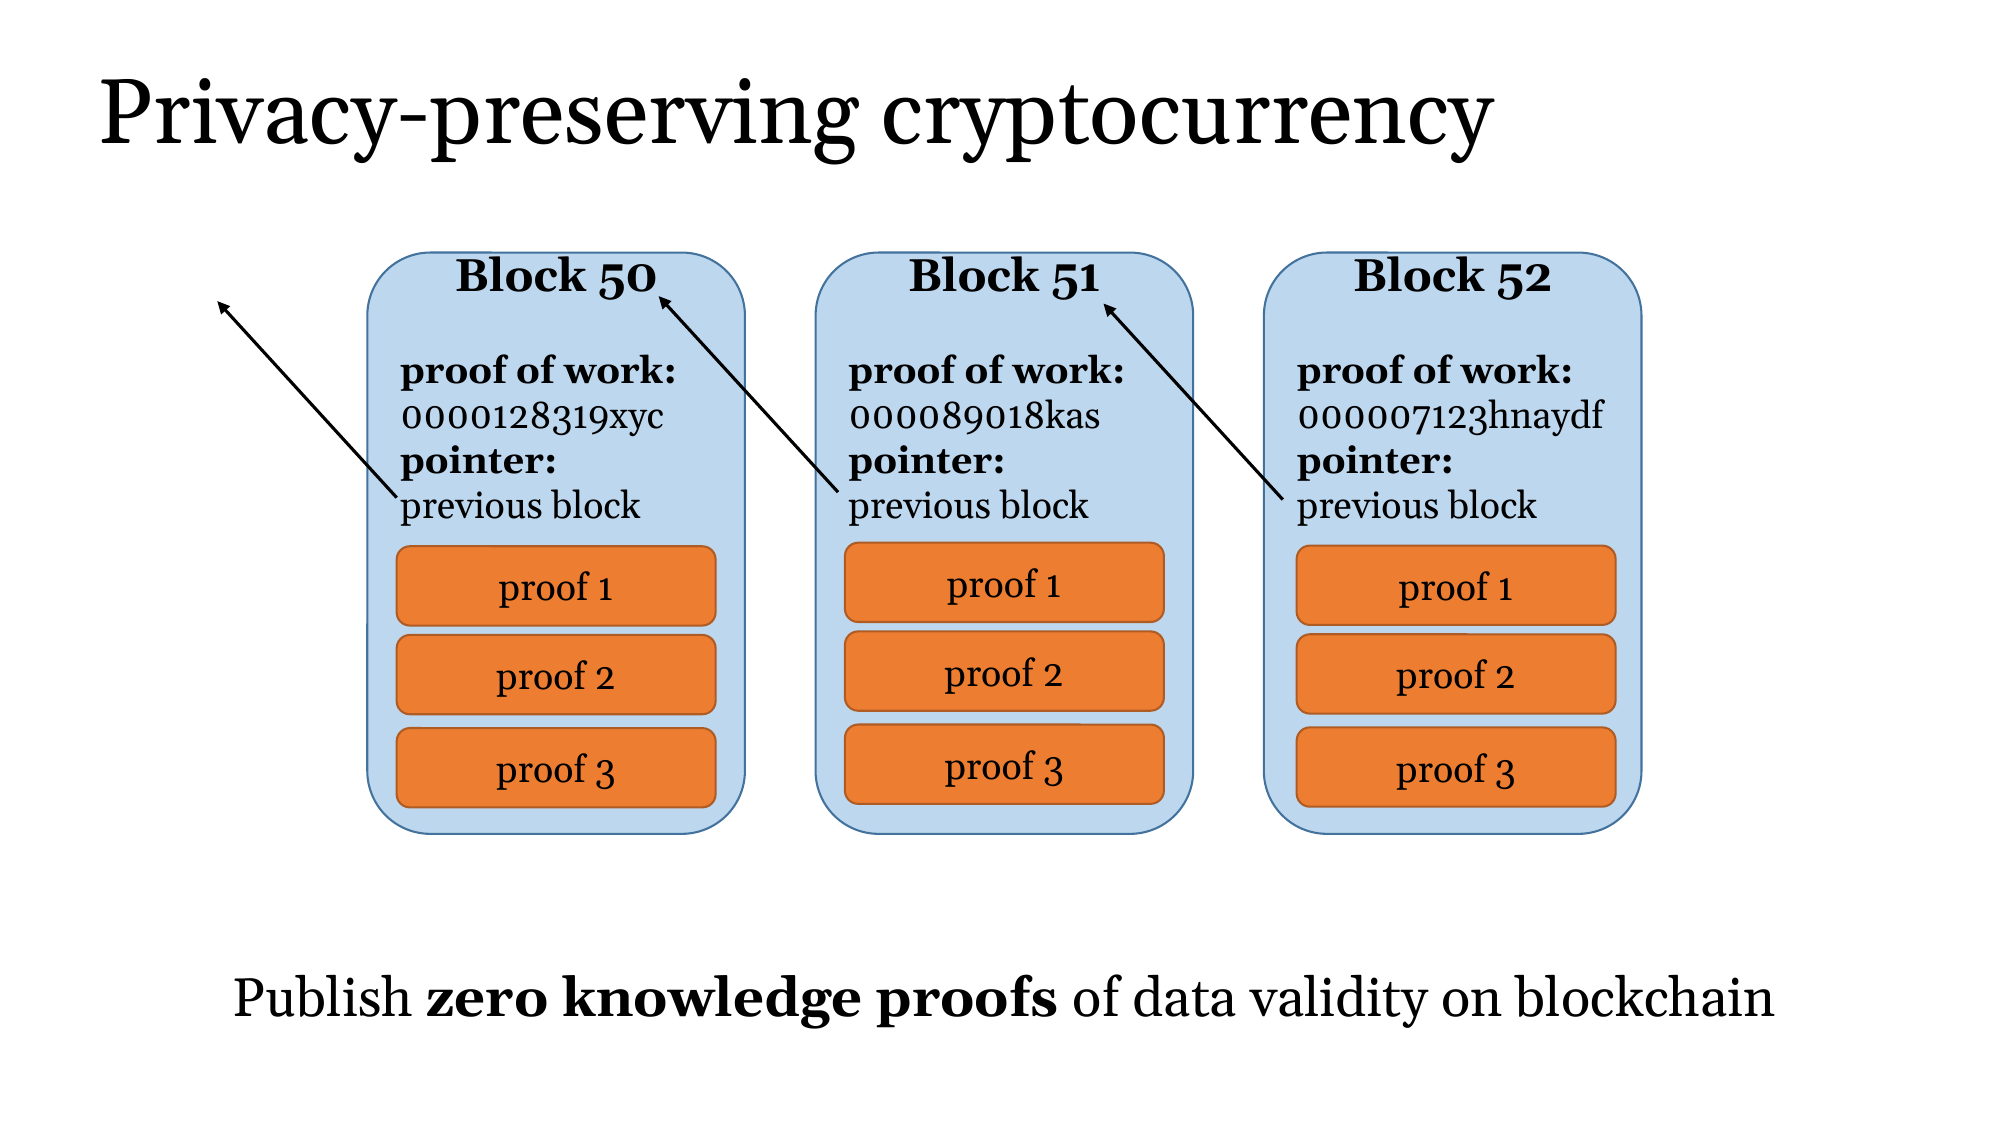

# Privacy-preserving cryptocurrency
Block 51

proof of work:
000089018kas
pointer:
previous block

Block 52

proof of work:
000007123hnaydf
pointer:
previous block

Block 50

proof of work:
0000128319xyc
pointer:
previous block

proof 1
proof 1
proof 1
proof 2
proof 2
proof 2
proof 3
proof 3
proof 3
Publish zero knowledge proofs of data validity on blockchain